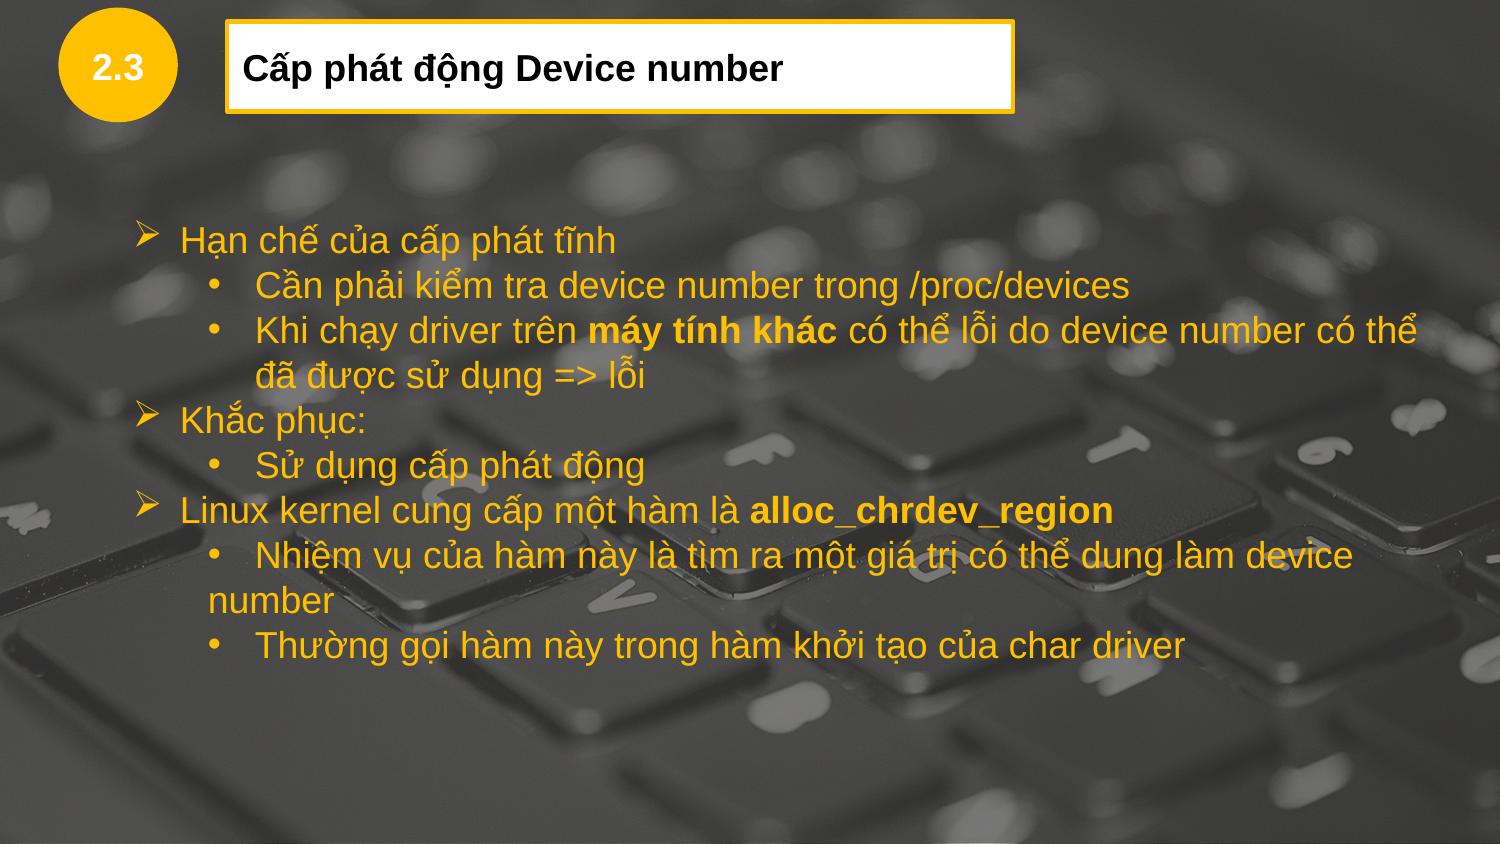

2.3
Cấp phát động Device number
Hạn chế của cấp phát tĩnh
Cần phải kiểm tra device number trong /proc/devices
Khi chạy driver trên máy tính khác có thể lỗi do device number có thể đã được sử dụng => lỗi
Khắc phục:
Sử dụng cấp phát động
Linux kernel cung cấp một hàm là alloc_chrdev_region
Nhiệm vụ của hàm này là tìm ra một giá trị có thể dung làm device
number
Thường gọi hàm này trong hàm khởi tạo của char driver